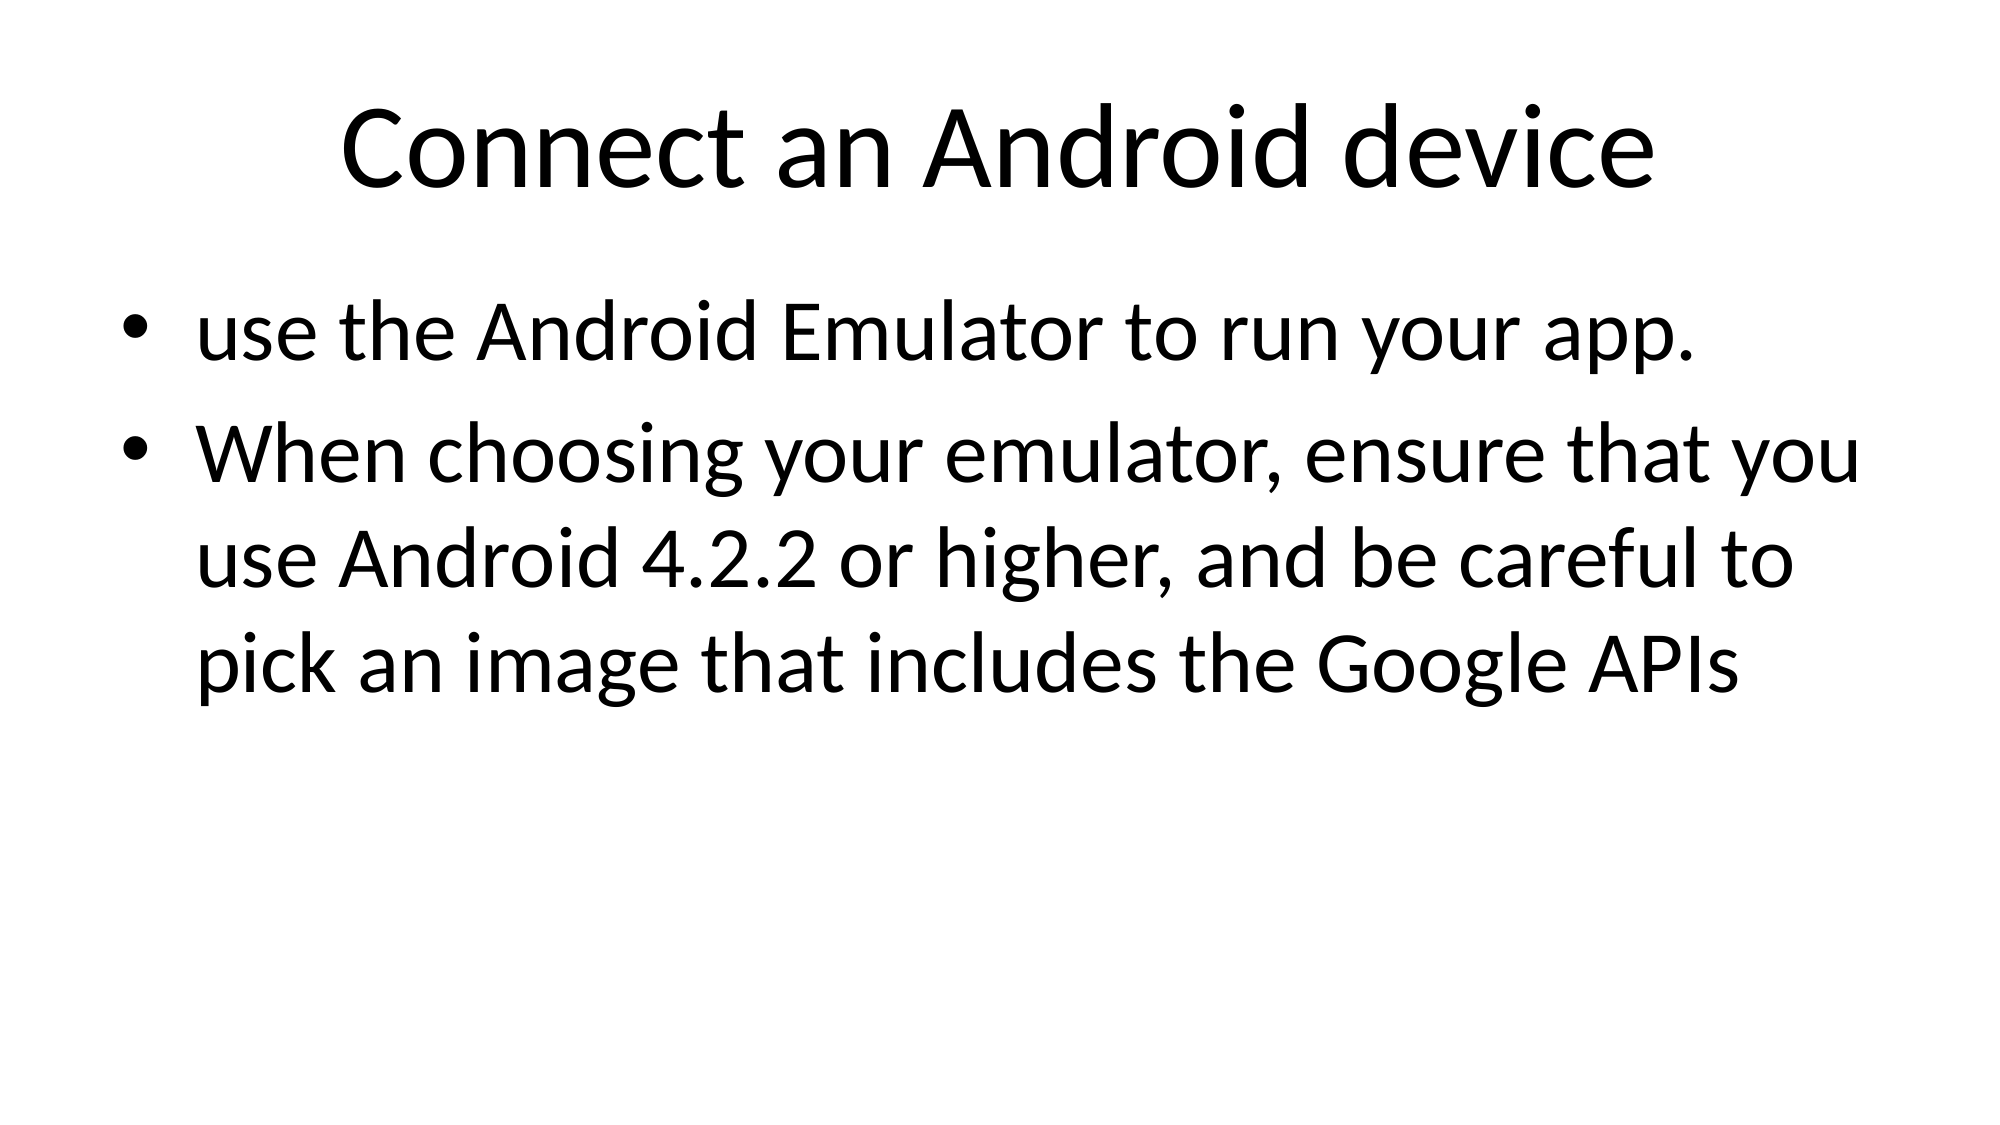

# Connect an Android device
use the Android Emulator to run your app.
When choosing your emulator, ensure that you use Android 4.2.2 or higher, and be careful to pick an image that includes the Google APIs